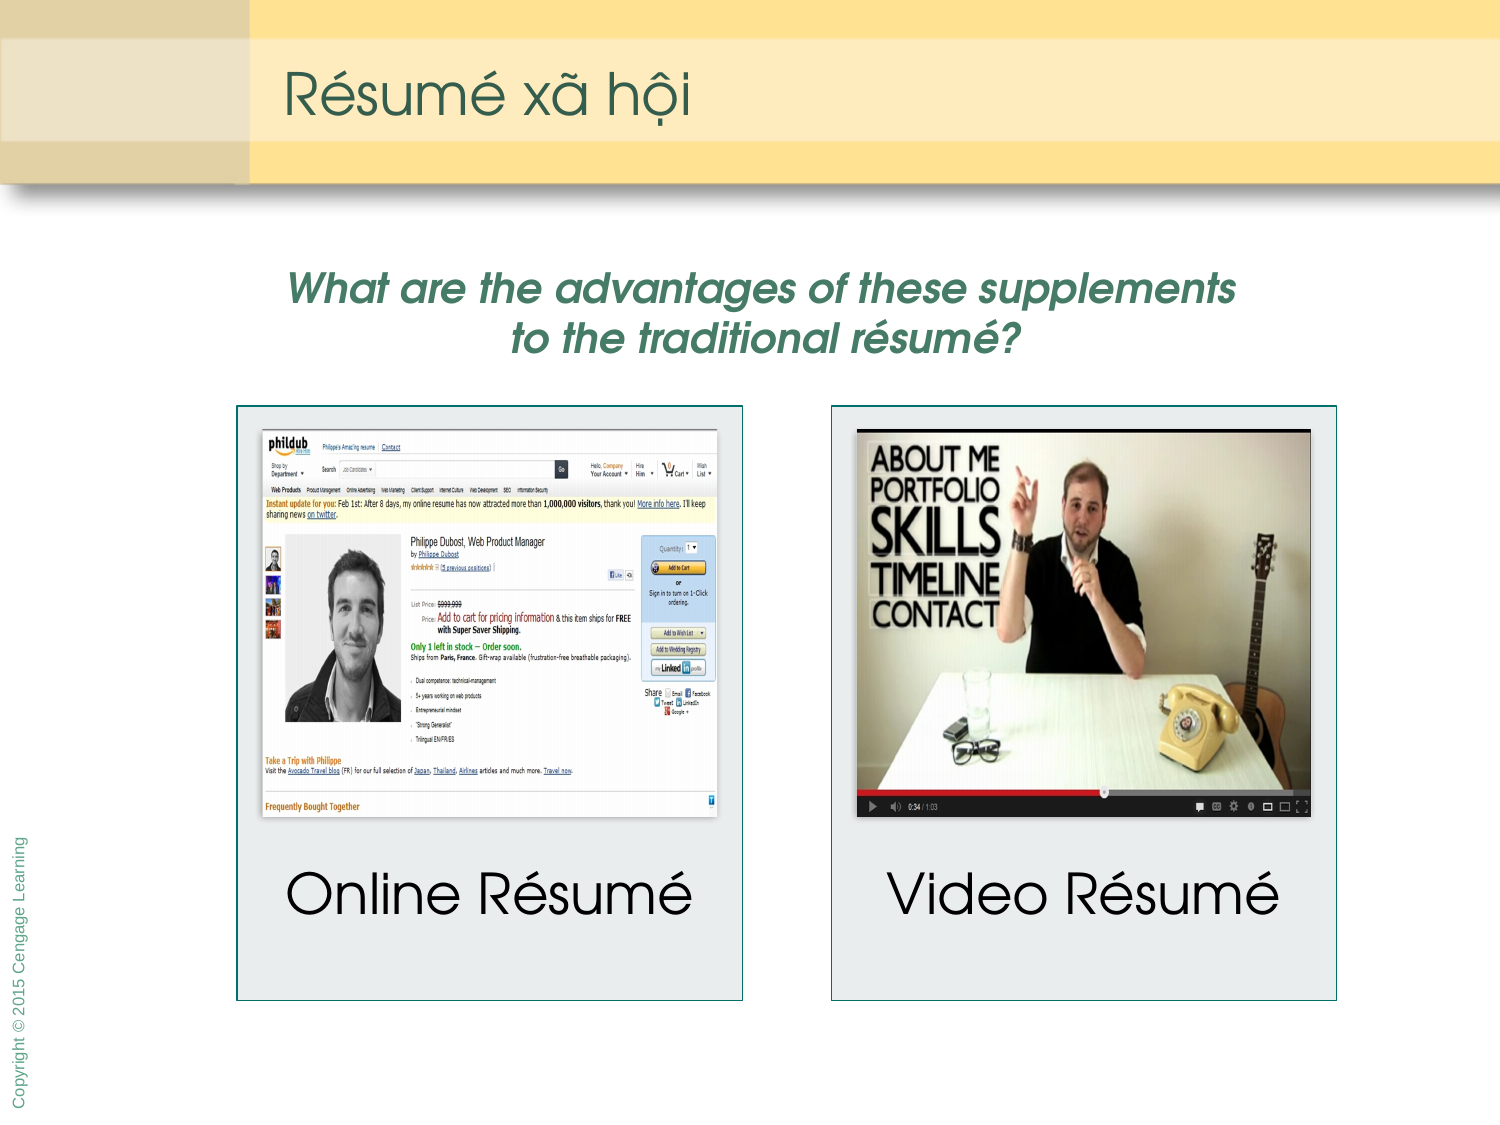

# Résumé xã hội
What are the advantages of these supplements
to the traditional résumé?
Online Résumé
Video Résumé